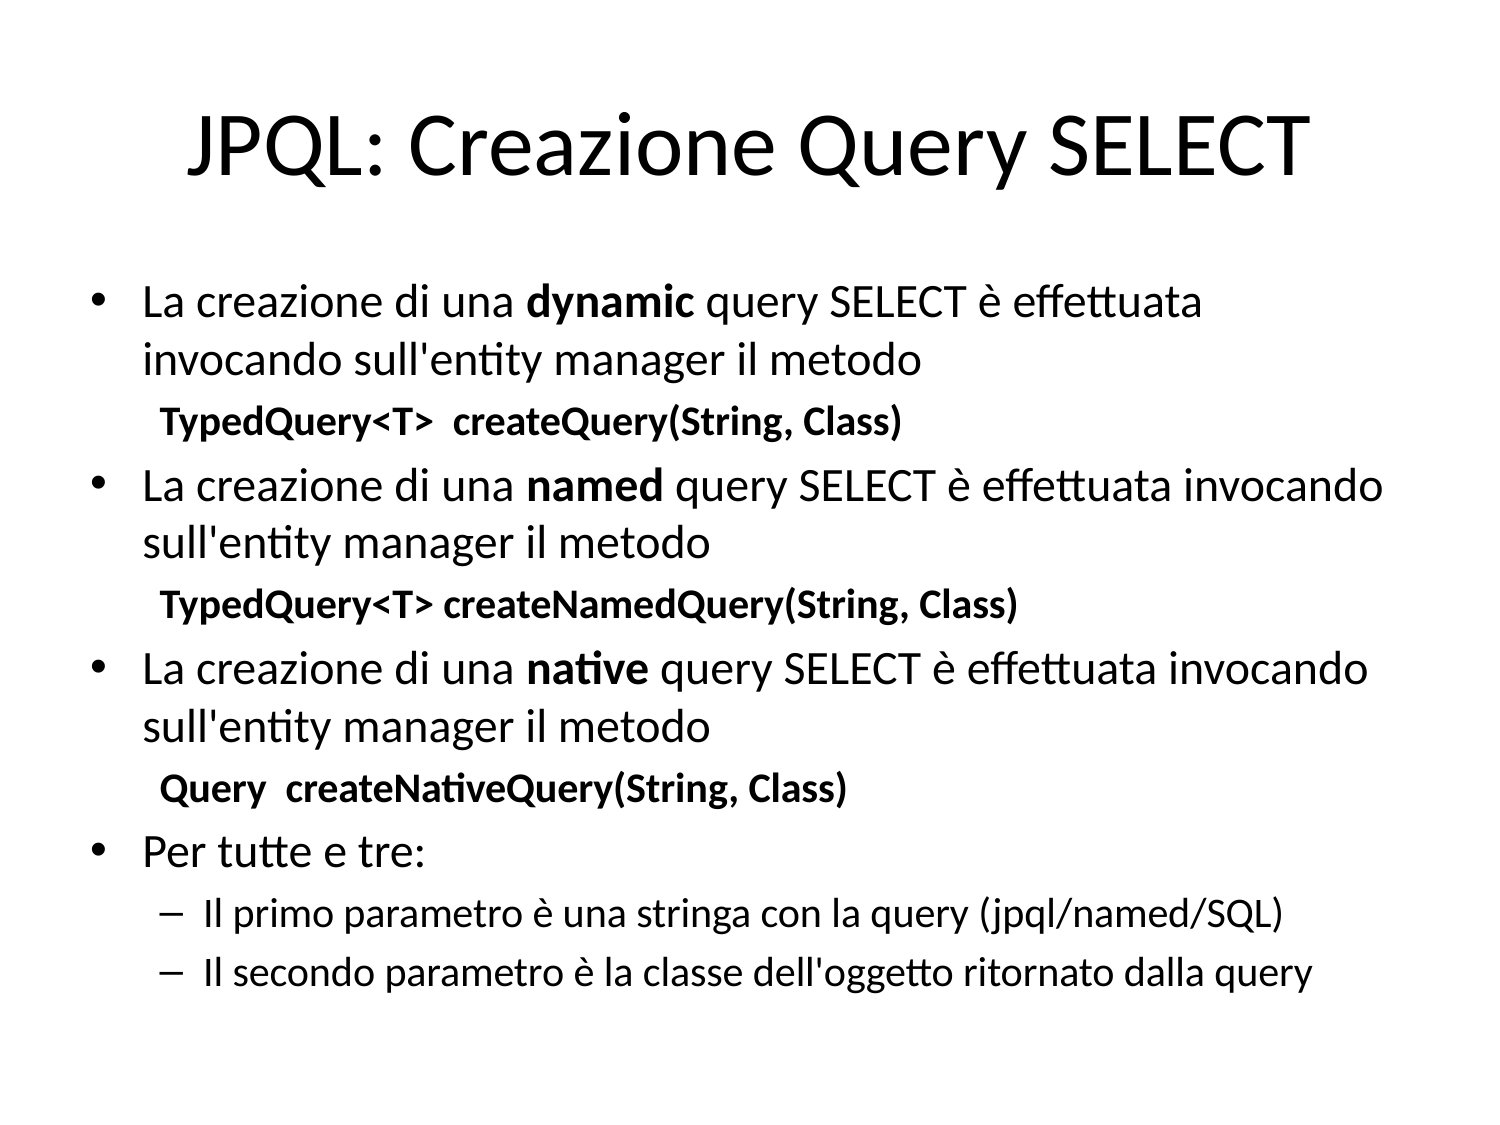

# JPQL: Creazione Query SELECT
La creazione di una dynamic query SELECT è effettuata invocando sull'entity manager il metodo
TypedQuery<T>  createQuery(String, Class)
La creazione di una named query SELECT è effettuata invocando sull'entity manager il metodo
TypedQuery<T> createNamedQuery(String, Class)
La creazione di una native query SELECT è effettuata invocando sull'entity manager il metodo
Query  createNativeQuery(String, Class)
Per tutte e tre:
Il primo parametro è una stringa con la query (jpql/named/SQL)
Il secondo parametro è la classe dell'oggetto ritornato dalla query